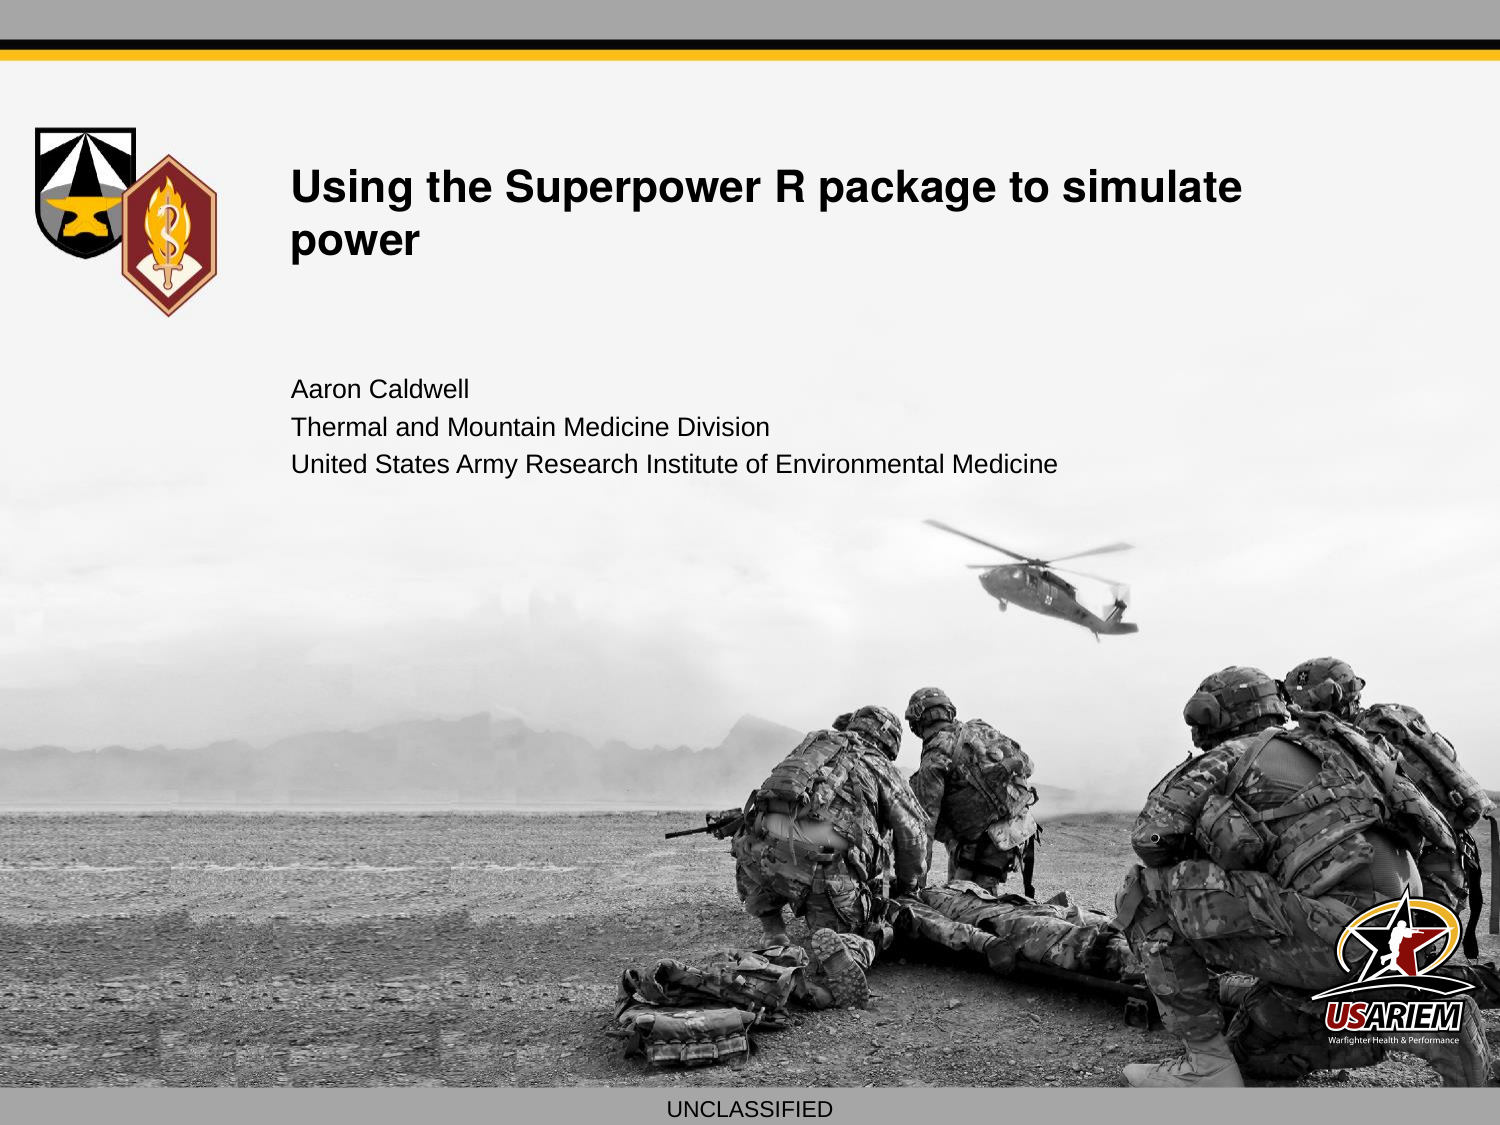

# Using the Superpower R package to simulate power
Aaron Caldwell
Thermal and Mountain Medicine Division
United States Army Research Institute of Environmental Medicine
UNCLASSIFIED